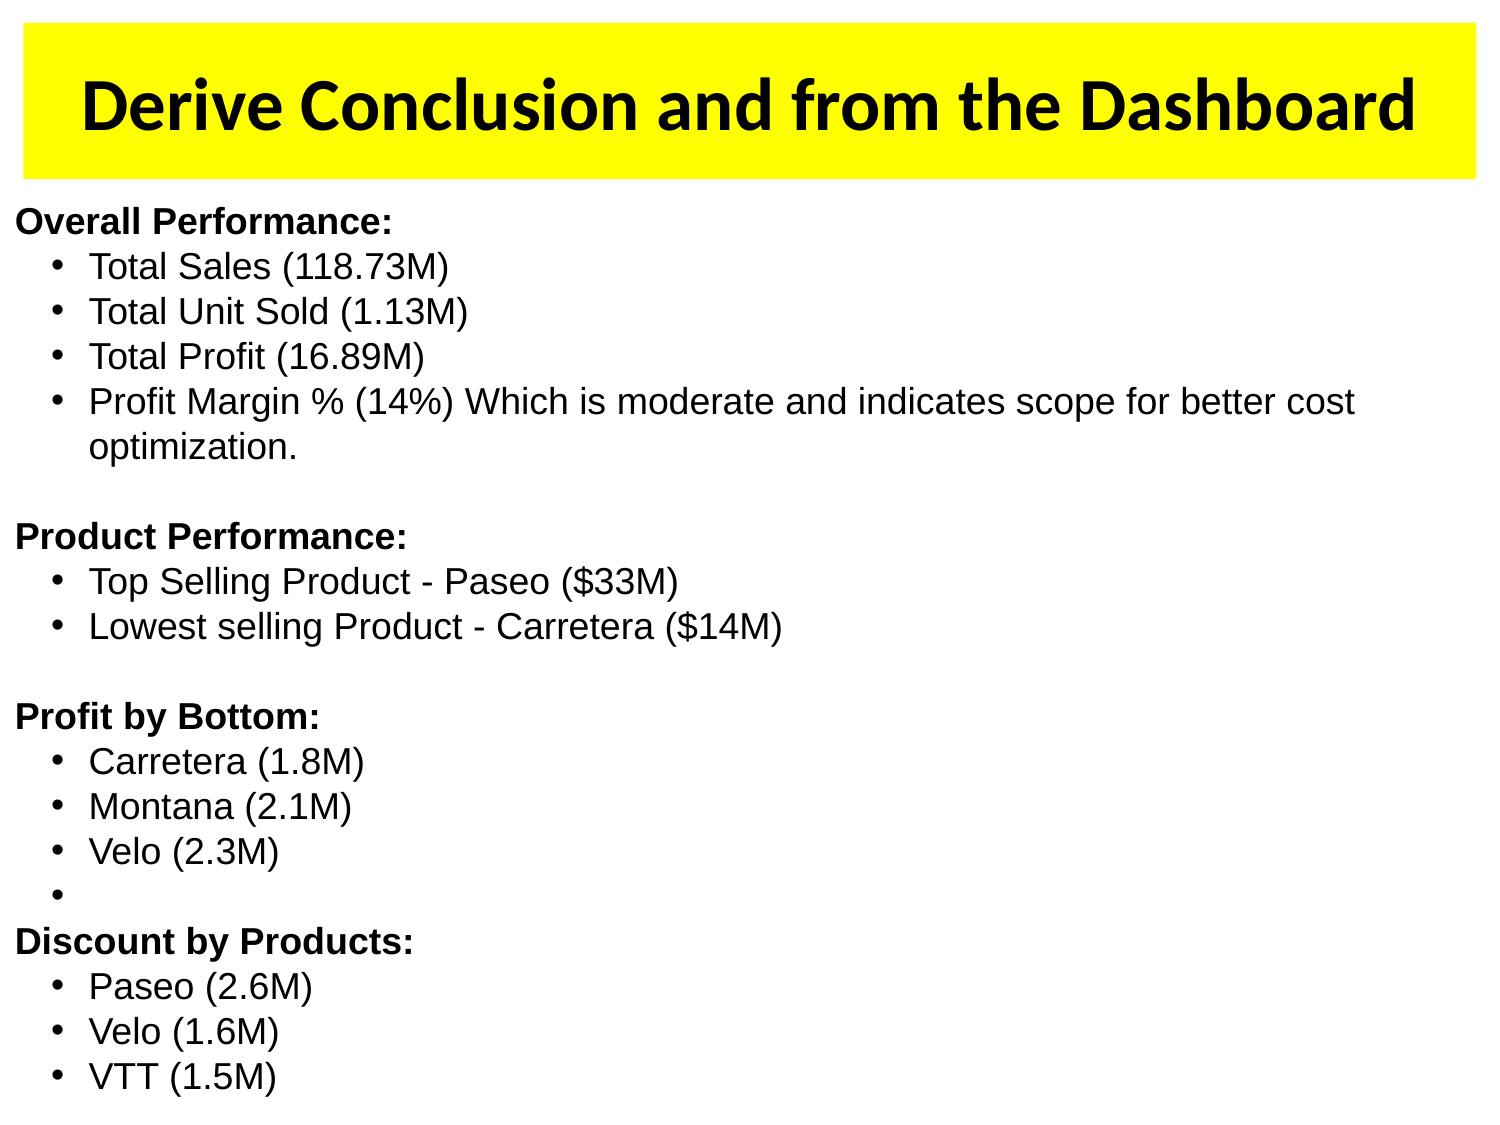

# Derive Conclusion and from the Dashboard
Overall Performance:
Total Sales (118.73M)
Total Unit Sold (1.13M)
Total Profit (16.89M)
Profit Margin % (14%) Which is moderate and indicates scope for better cost optimization.

Product Performance:
Top Selling Product - Paseo ($33M)
Lowest selling Product - Carretera ($14M)

Profit by Bottom:
Carretera (1.8M)
Montana (2.1M)
Velo (2.3M)

Discount by Products:
Paseo (2.6M)
Velo (1.6M)
VTT (1.5M)